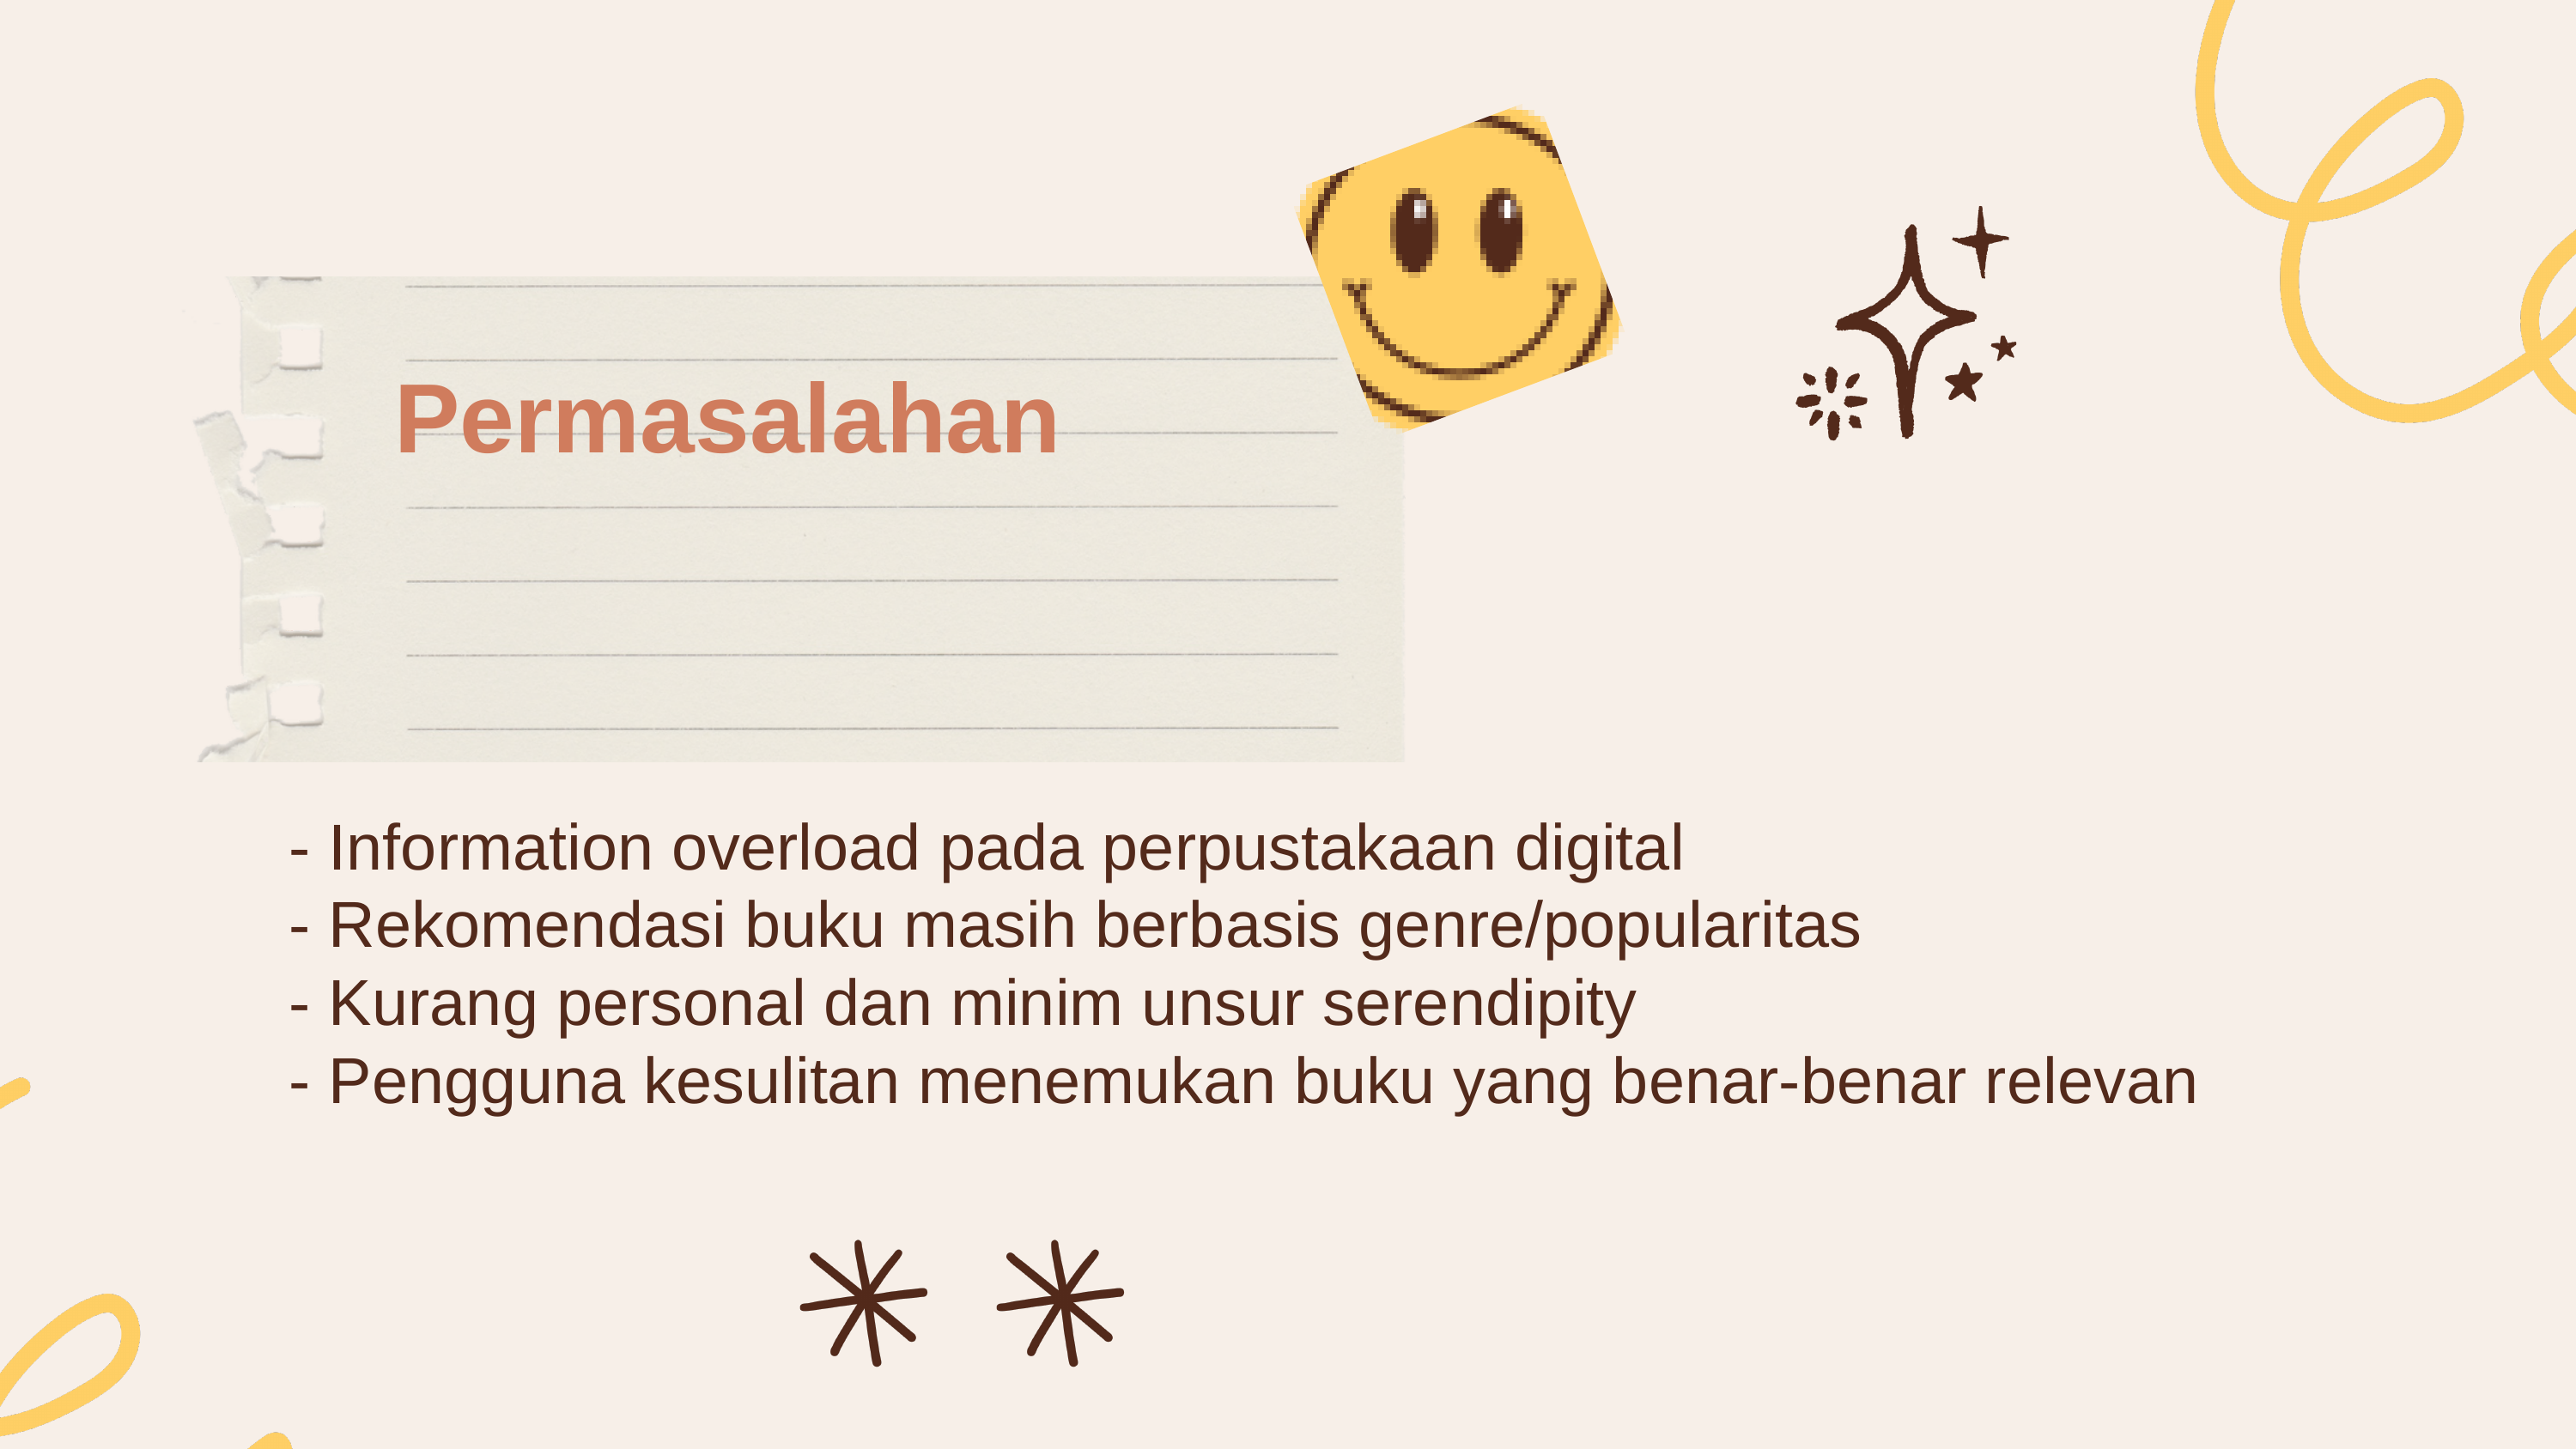

Permasalahan
- Information overload pada perpustakaan digital
- Rekomendasi buku masih berbasis genre/popularitas
- Kurang personal dan minim unsur serendipity
- Pengguna kesulitan menemukan buku yang benar-benar relevan